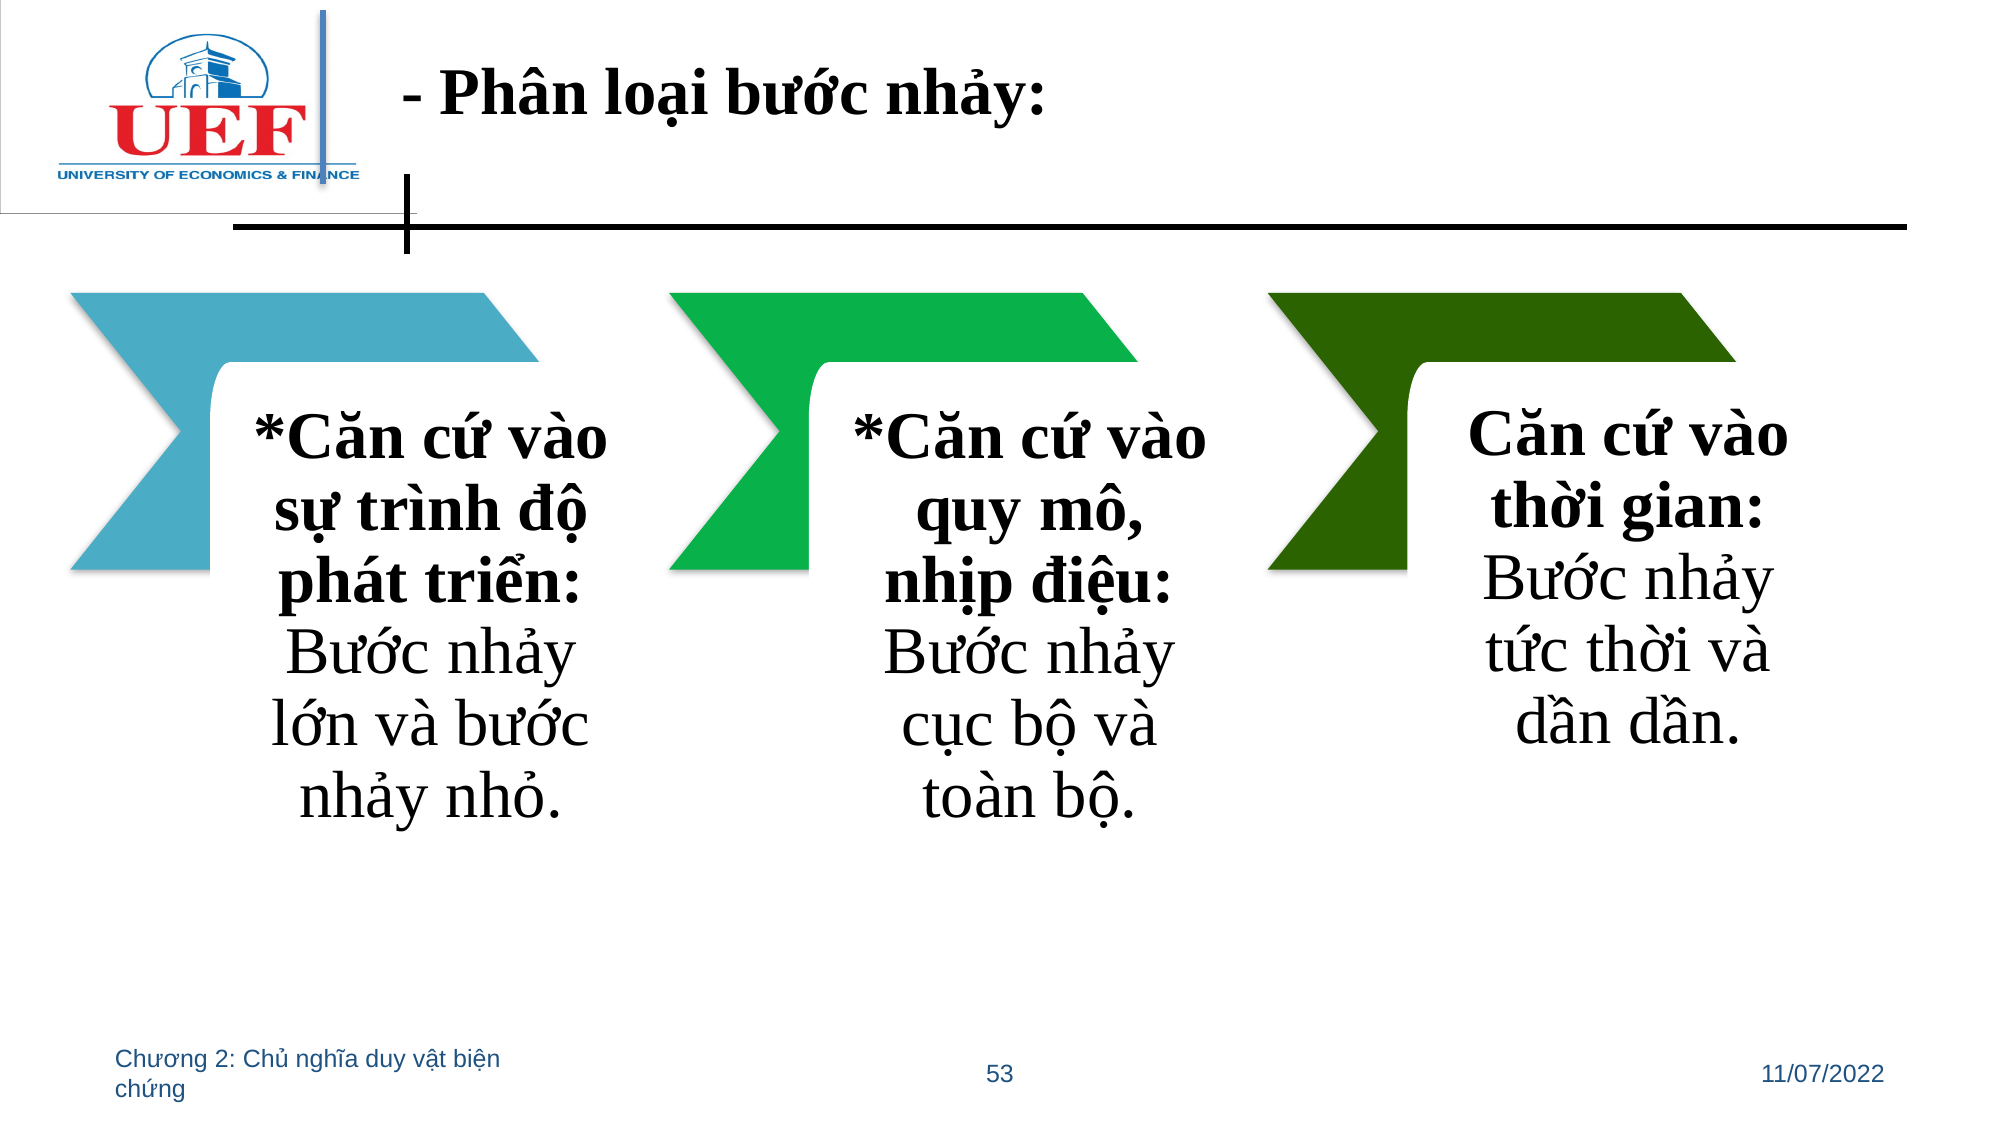

- Phân loại bước nhảy:

*Căn cứ vào sự trình độ phát triển: Bước nhảy lớn và bước nhảy nhỏ.

*Căn cứ vào quy mô, nhịp điệu: Bước nhảy cục bộ và toàn bộ.

Căn cứ vào thời gian: Bước nhảy tức thời và dần dần.

Chương 2: Chủ nghĩa duy vật biện chứng
53
11/07/2022